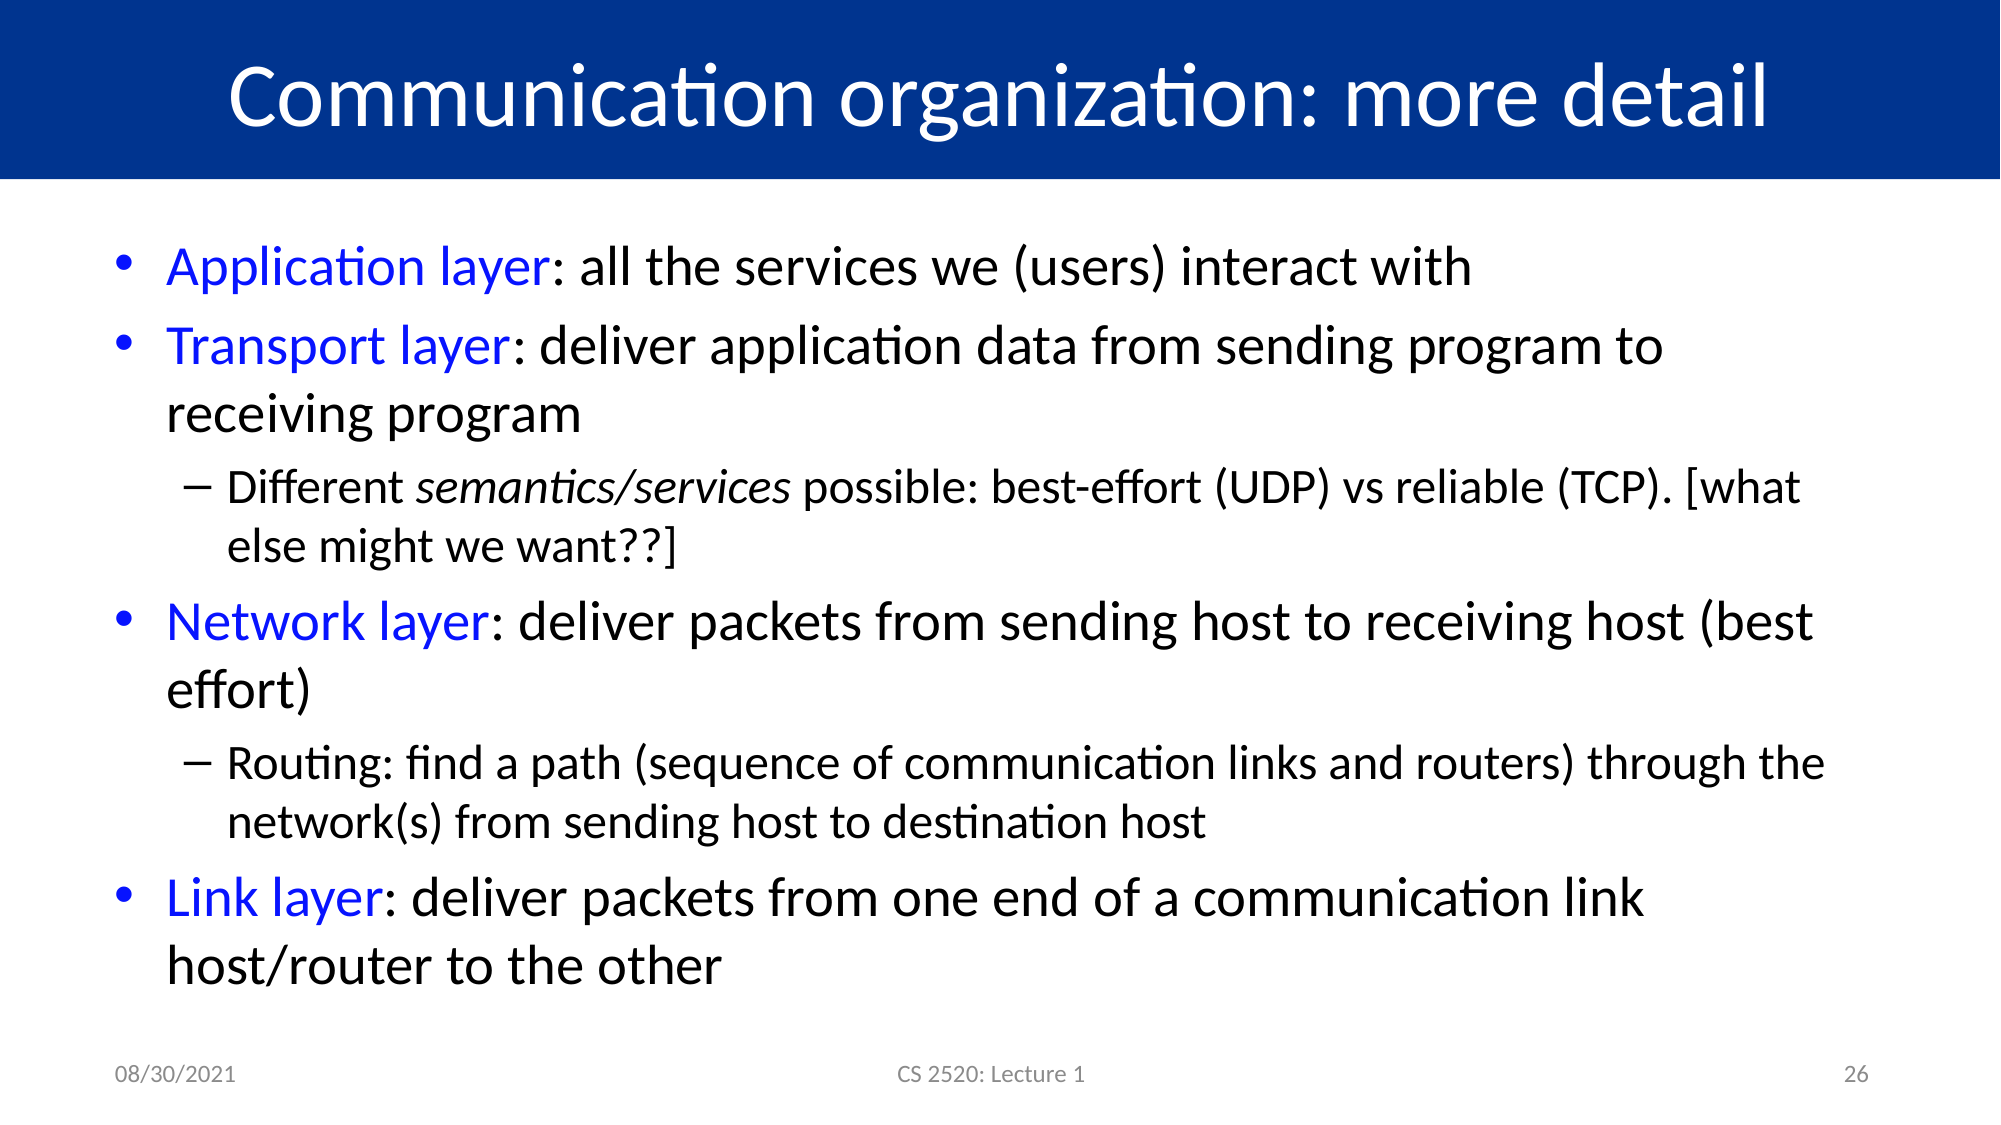

# Communication organization: more detail
Application layer: all the services we (users) interact with
Transport layer: deliver application data from sending program to receiving program
Different semantics/services possible: best-effort (UDP) vs reliable (TCP). [what else might we want??]
Network layer: deliver packets from sending host to receiving host (best effort)
Routing: find a path (sequence of communication links and routers) through the network(s) from sending host to destination host
Link layer: deliver packets from one end of a communication link host/router to the other
08/30/2021
CS 2520: Lecture 1
26